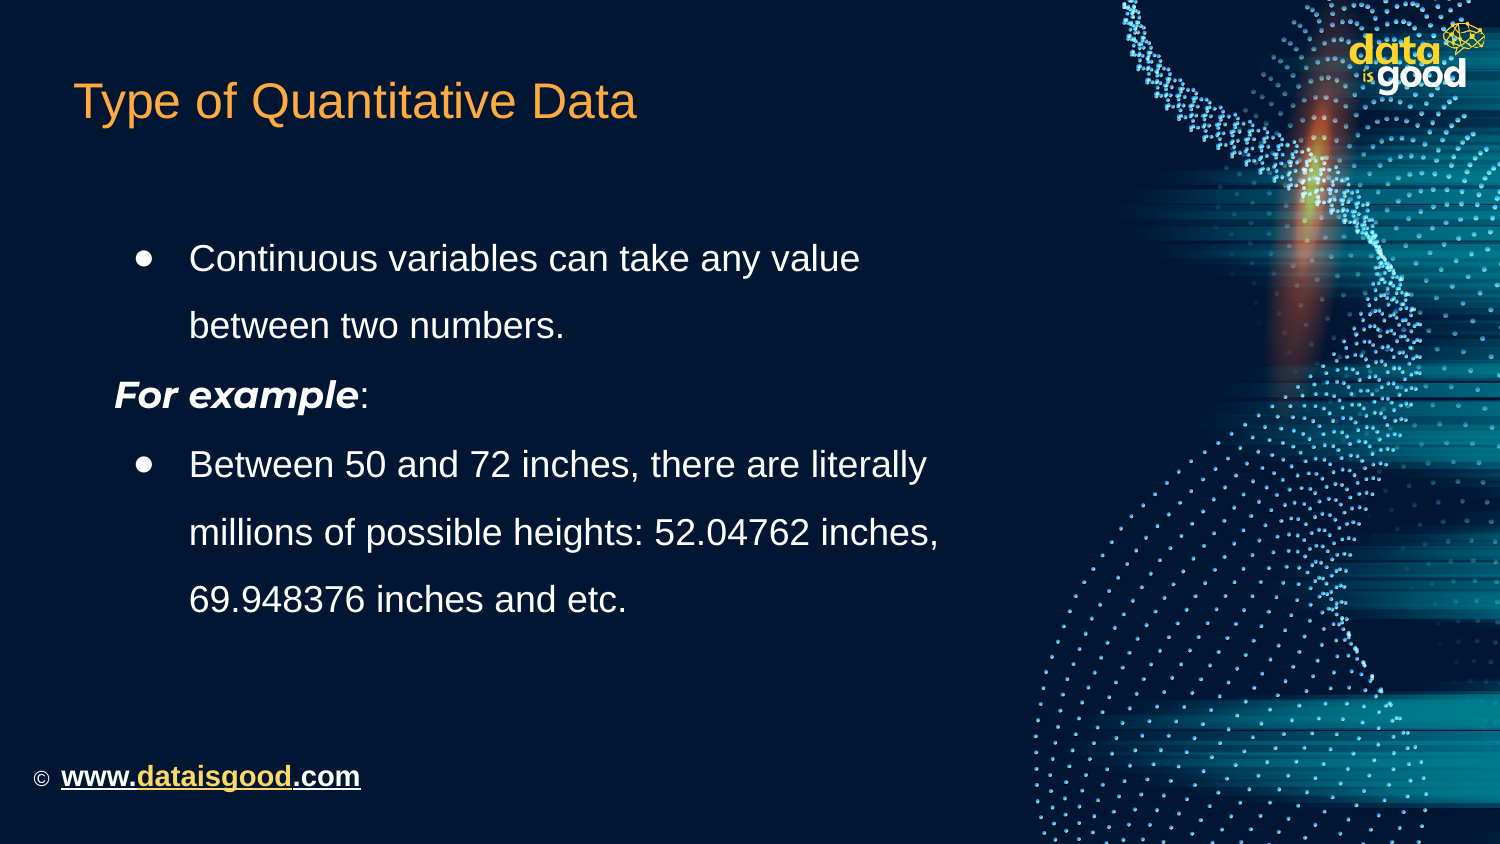

# Type of Quantitative Data
Continuous variables can take any value between two numbers.
For example:
Between 50 and 72 inches, there are literally millions of possible heights: 52.04762 inches, 69.948376 inches and etc.